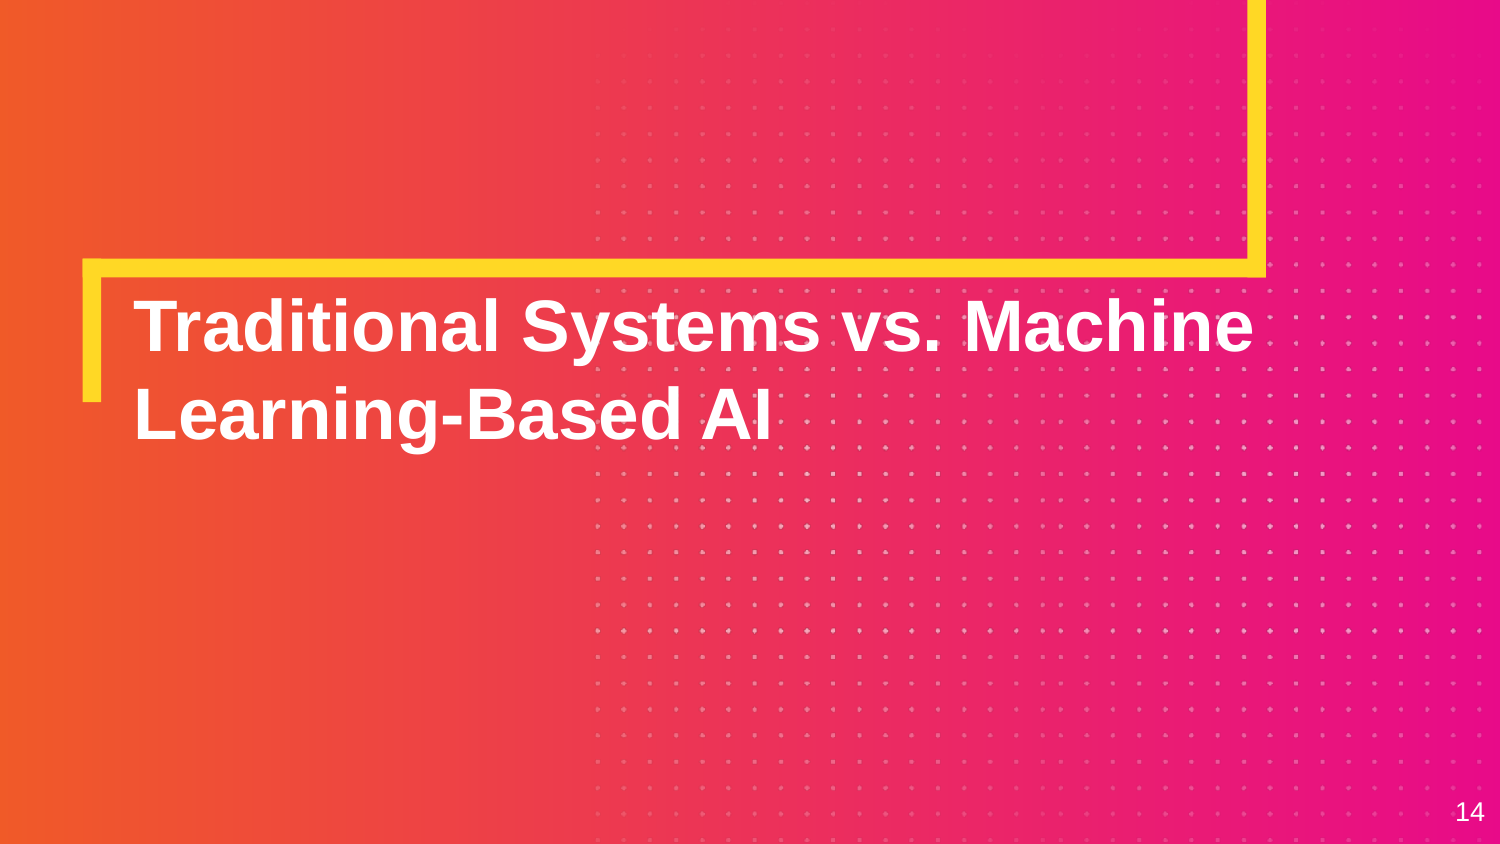

# Traditional Systems vs. Machine Learning-Based AI
14